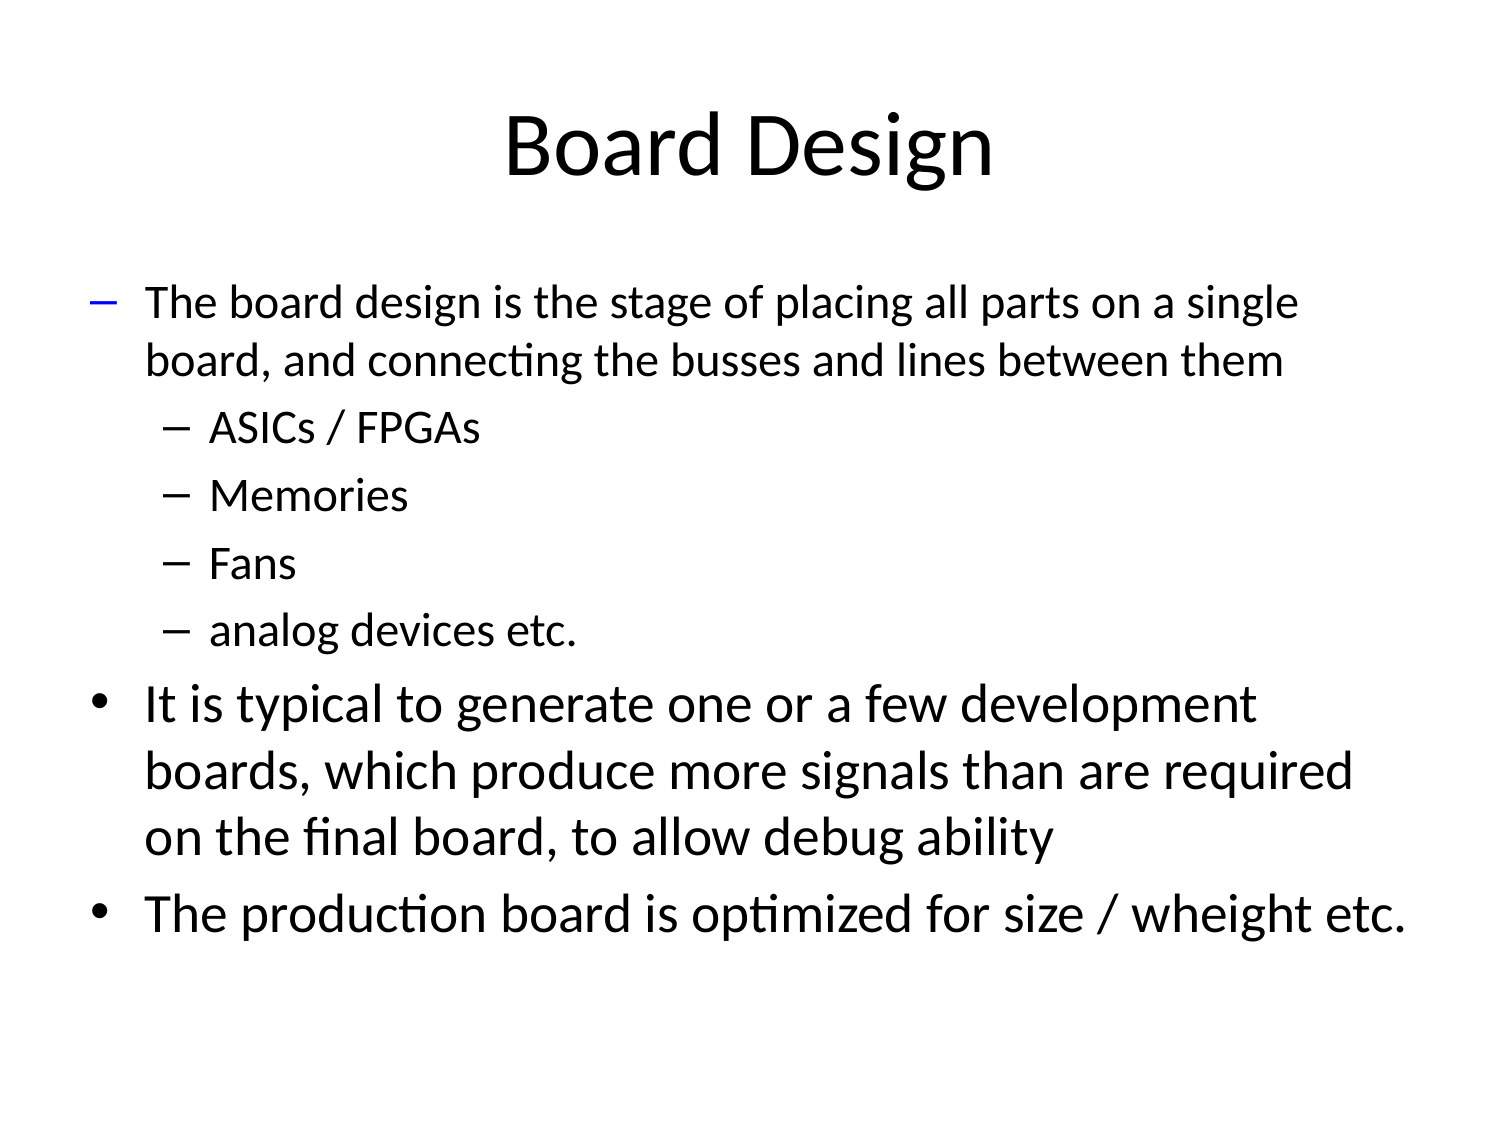

# Board Design
The board design is the stage of placing all parts on a single board, and connecting the busses and lines between them
ASICs / FPGAs
Memories
Fans
analog devices etc.
It is typical to generate one or a few development boards, which produce more signals than are required on the final board, to allow debug ability
The production board is optimized for size / wheight etc.